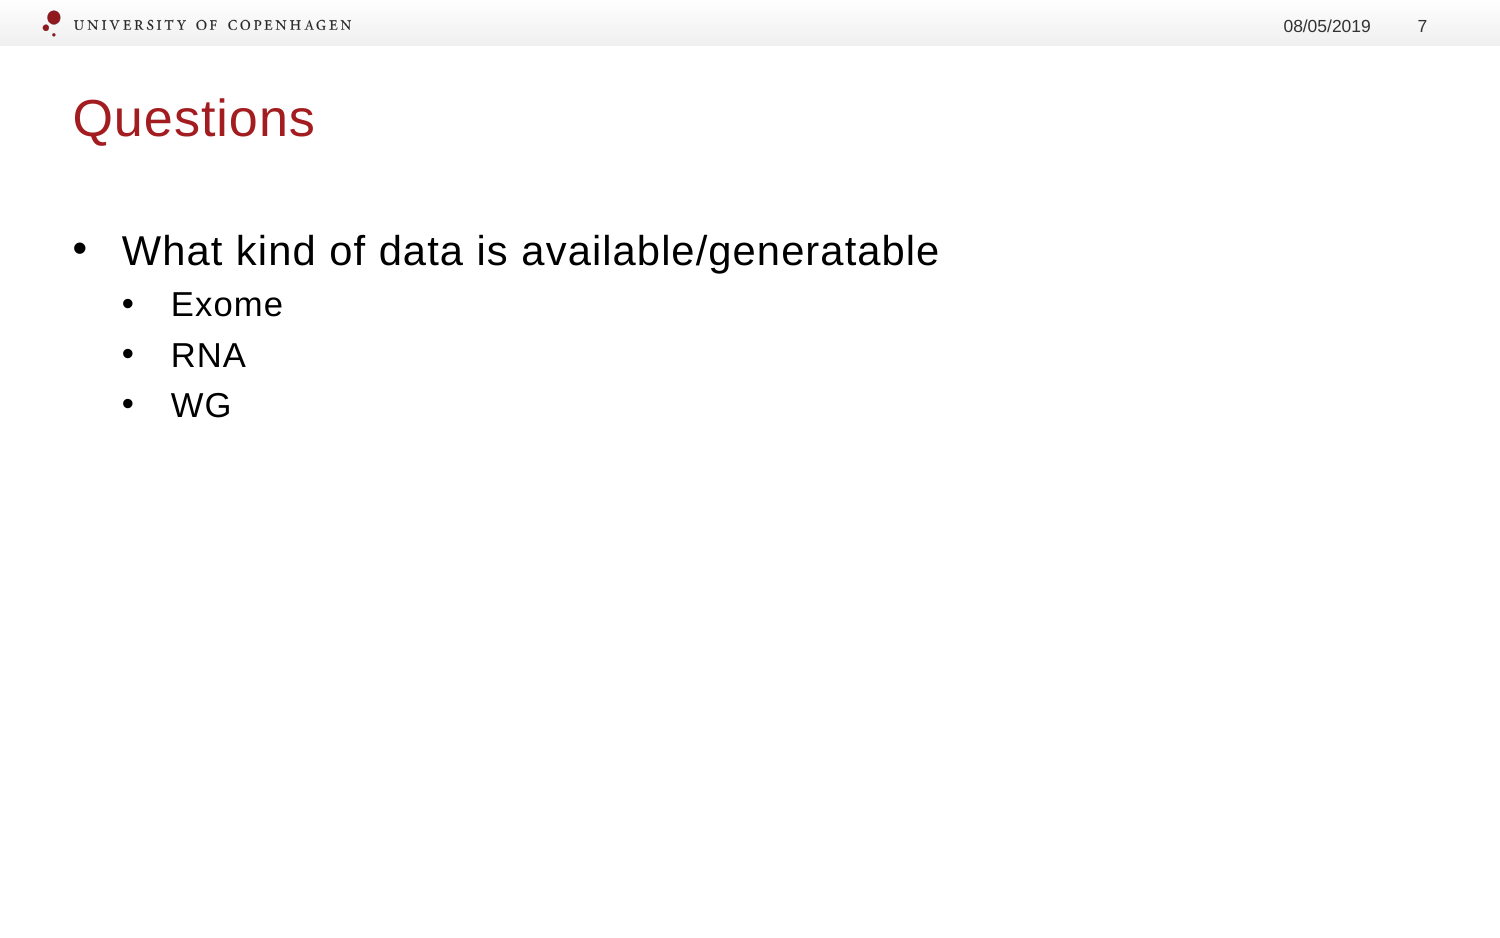

08/05/2019
7
# Questions
What kind of data is available/generatable
Exome
RNA
WG